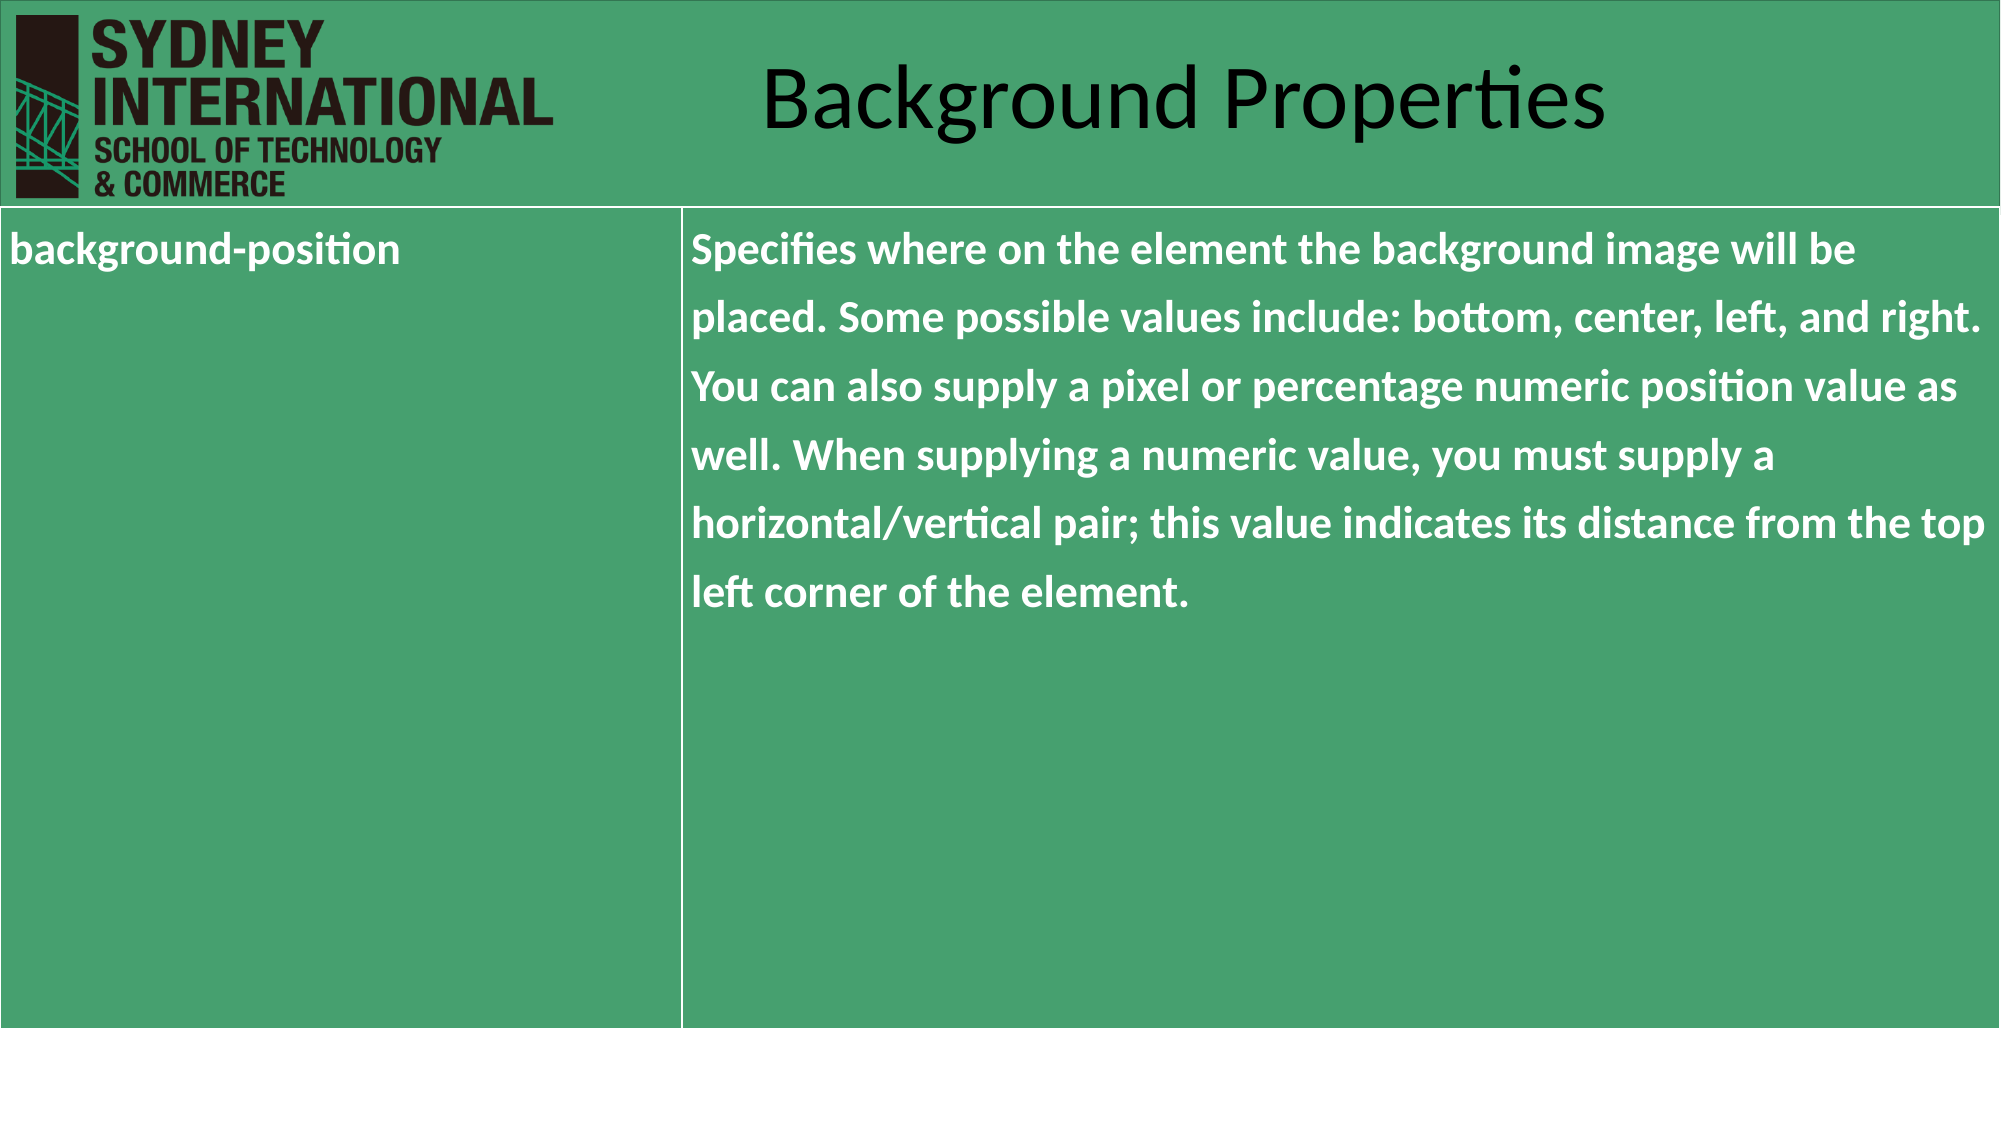

# Background Properties
| background-position | Specifies where on the element the background image will be placed. Some possible values include: bottom, center, left, and right. You can also supply a pixel or percentage numeric position value as well. When supplying a numeric value, you must supply a horizontal/vertical pair; this value indicates its distance from the top left corner of the element. |
| --- | --- |